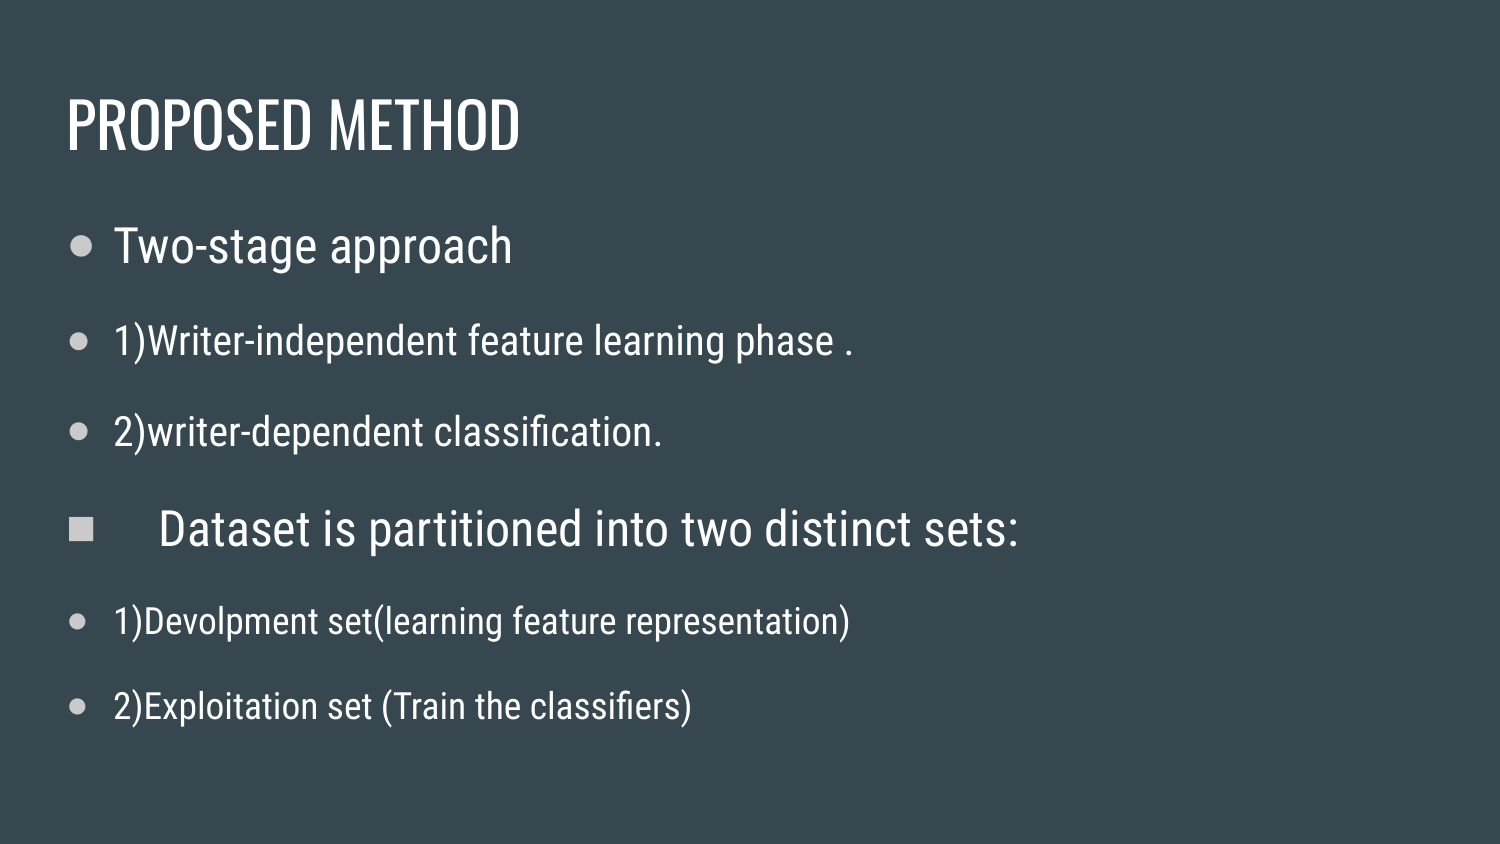

# PROPOSED METHOD
Two-stage approach
1)Writer-independent feature learning phase .
2)writer-dependent classification.
    Dataset is partitioned into two distinct sets:
1)Devolpment set(learning feature representation)
2)Exploitation set (Train the classifiers)